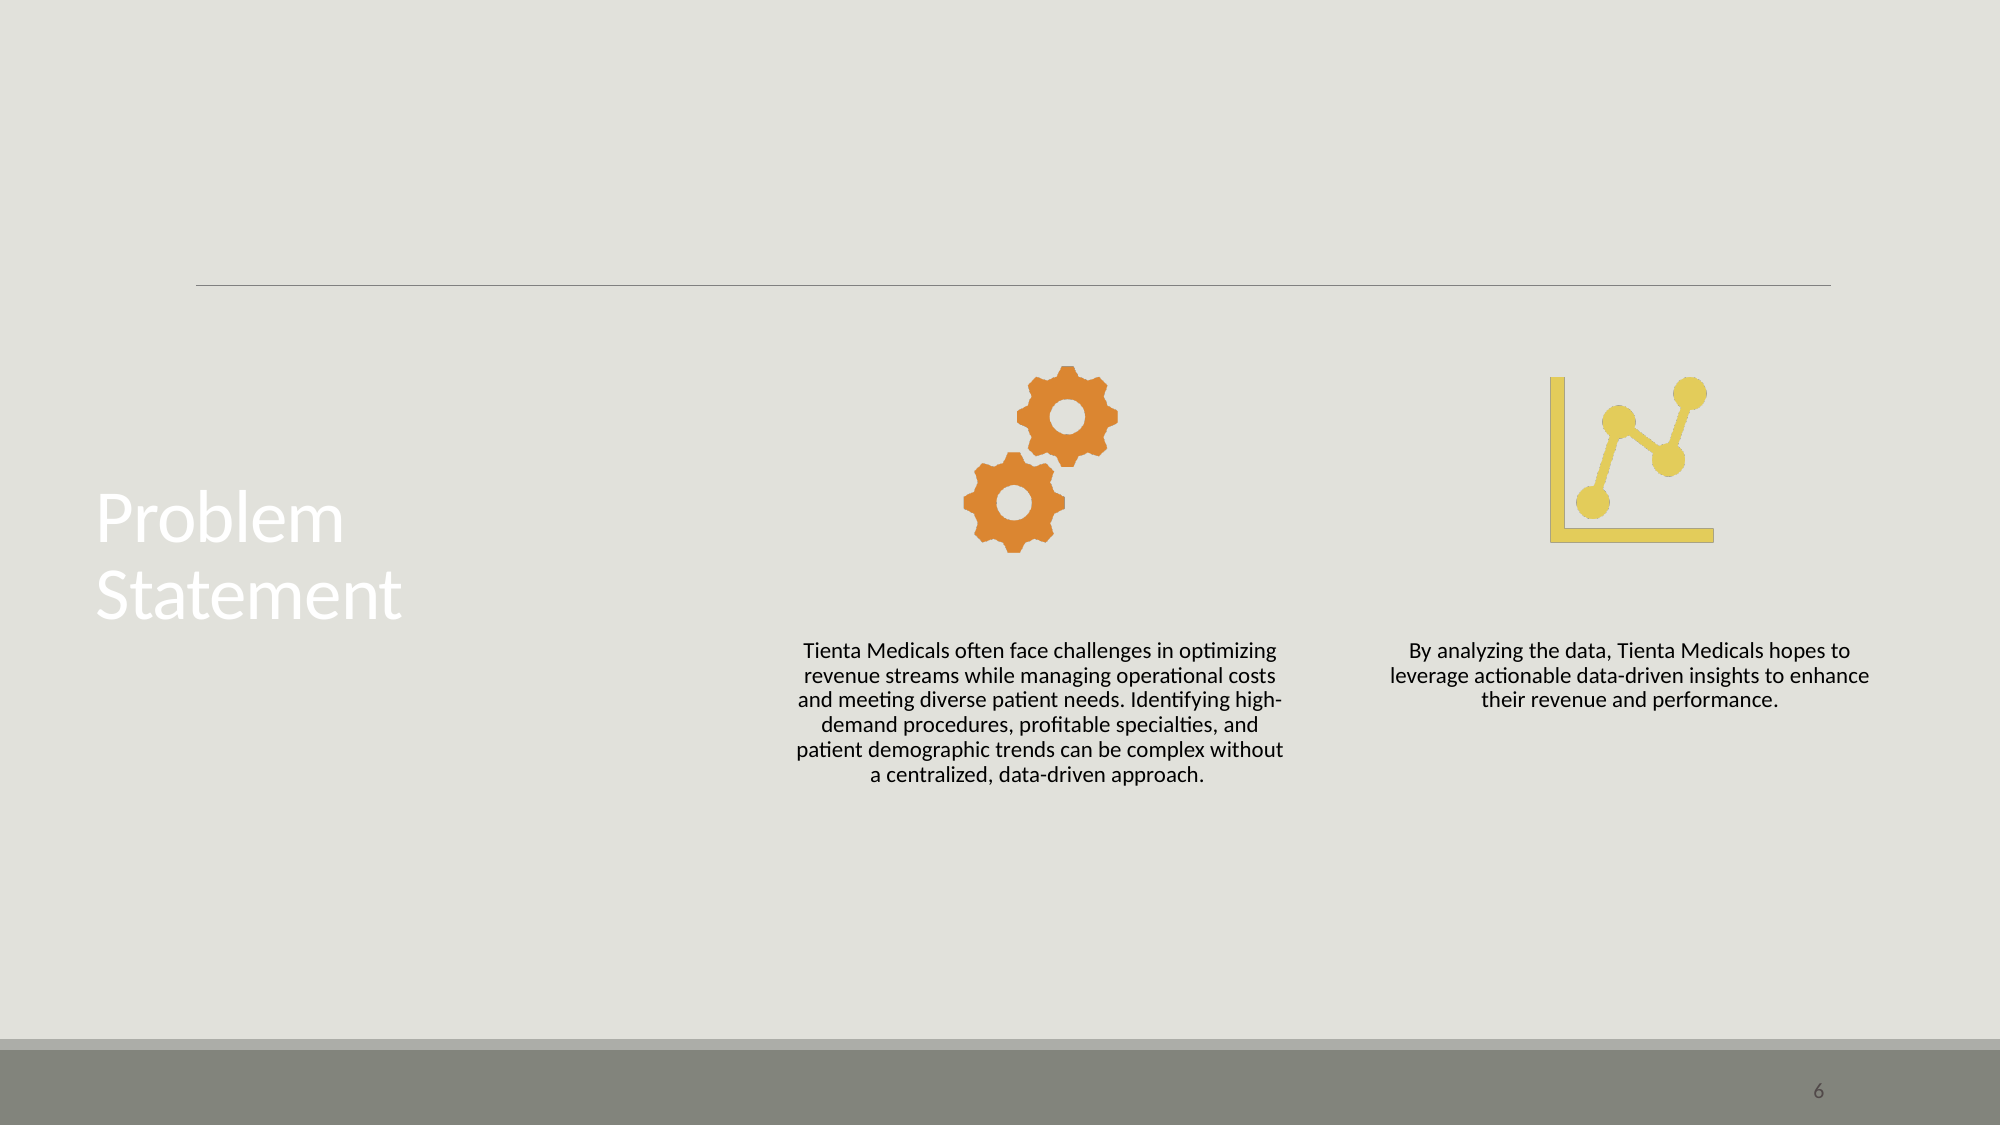

# Problem Statement
Tienta Medicals often face challenges in optimizing revenue streams while managing operational costs and meeting diverse patient needs. Identifying high-demand procedures, profitable specialties, and patient demographic trends can be complex without a centralized, data-driven approach.
By analyzing the data, Tienta Medicals hopes to leverage actionable data-driven insights to enhance their revenue and performance.
6